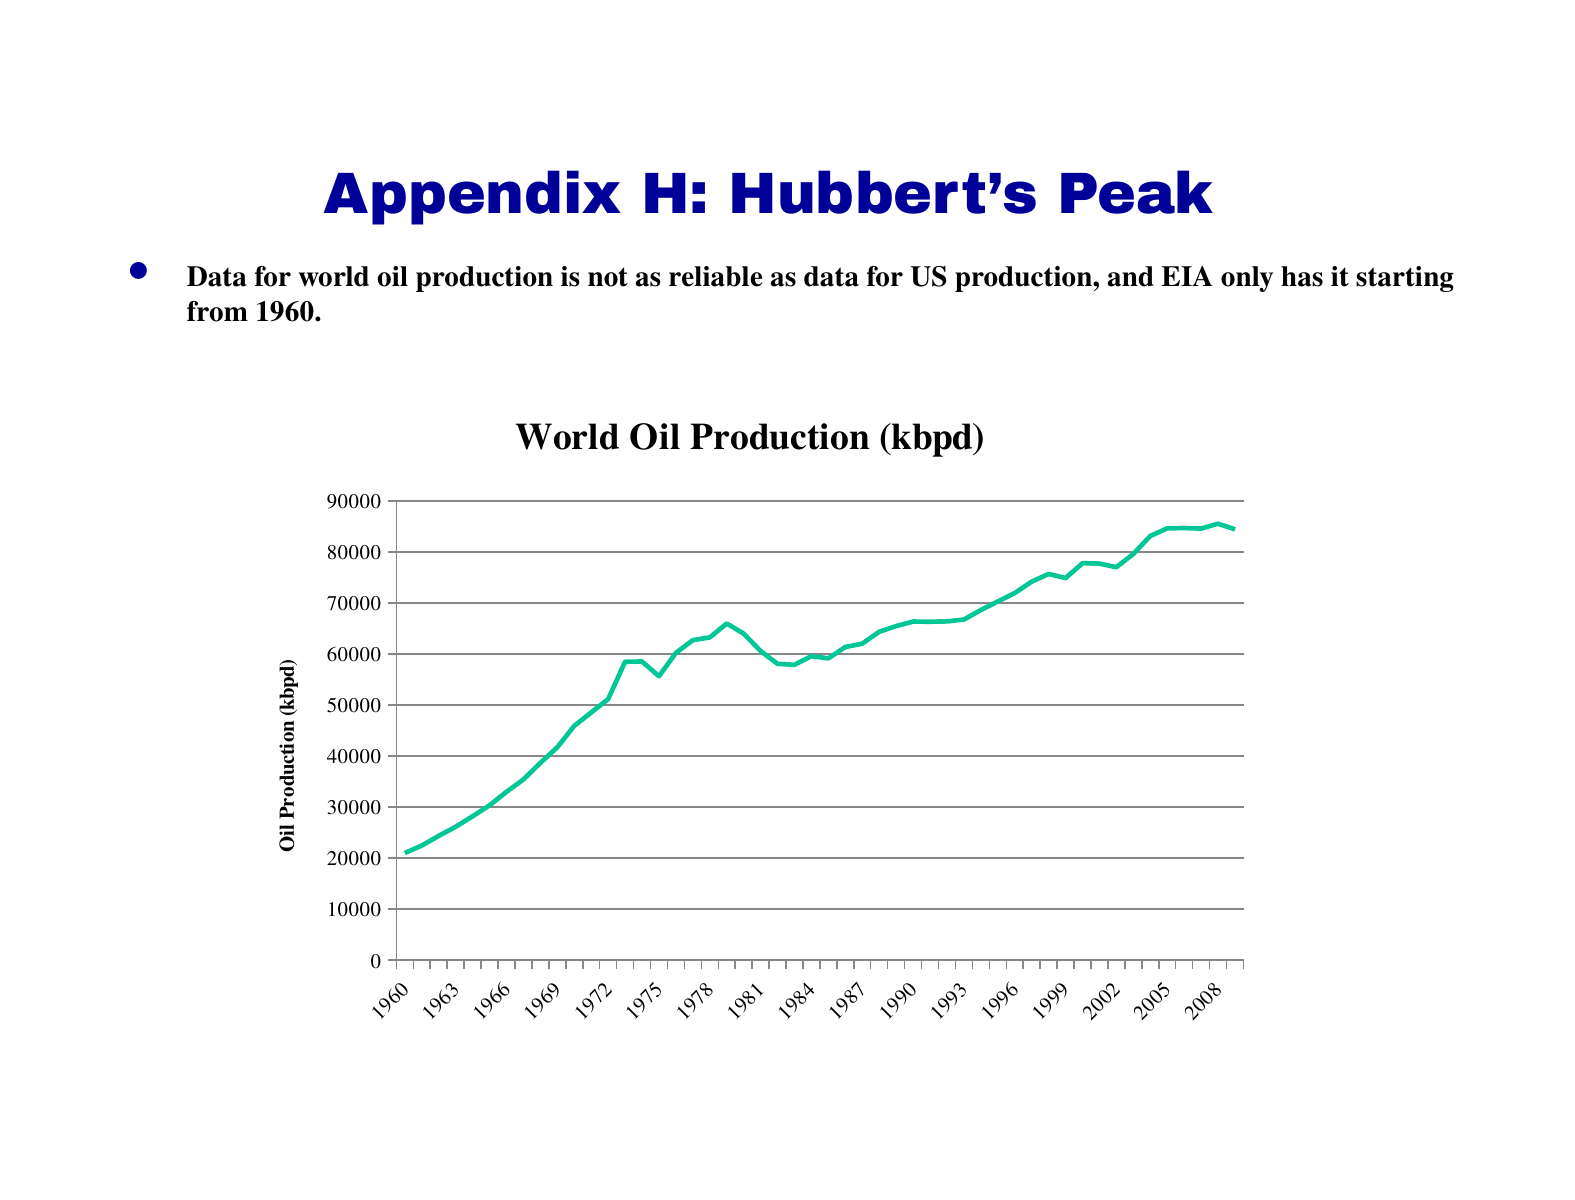

# Appendix H: Hubbert’s Peak
Data for world oil production is not as reliable as data for US production, and EIA only has it starting from 1960.

### Chart: World Oil Production (kbpd)

| Category |  |
|---|---|
| 1960 | 20990.0 |
| 1961 | 22450.0 |
| 1962 | 24350.0 |
| 1963 | 26130.0 |
| 1964 | 28180.0 |
| 1965 | 30330.0 |
| 1966 | 32960.0 |
| 1967 | 35390.0 |
| 1968 | 38630.0 |
| 1969 | 41700.0 |
| 1970 | 45890.0 |
| 1971 | 48520.0 |
| 1972 | 51140.0 |
| 1973 | 58466.0 |
| 1974 | 58510.0 |
| 1975 | 55621.0 |
| 1976 | 60207.0 |
| 1977 | 62694.0 |
| 1978 | 63240.0 |
| 1979 | 65957.0 |
| 1980 | 63963.11645 |
| 1981 | 60574.73873 |
| 1982 | 58056.54062 |
| 1983 | 57867.29003999999 |
| 1984 | 59553.75523 |
| 1985 | 59128.14227000001 |
| 1986 | 61353.93141999999 |
| 1987 | 62013.87054000001 |
| 1988 | 64332.57373999999 |
| 1989 | 65448.59485 |
| 1990 | 66339.86559 |
| 1991 | 66307.33387999992 |
| 1992 | 66374.95285999992 |
| 1993 | 66734.13229999997 |
| 1994 | 68590.09295999988 |
| 1995 | 70273.86871 |
| 1996 | 71918.74665999938 |
| 1997 | 74159.59388999938 |
| 1998 | 75656.07128 |
| 1999 | 74852.79162999999 |
| 2000 | 77768.21573 |
| 2001 | 77685.53232999997 |
| 2002 | 76993.69124 |
| 2003 | 79598.08864 |
| 2004 | 83104.75696 |
| 2005 | 84595.13559 |
| 2006 | 84660.61692 |
| 2007 | 84543.11093 |
| 2008 | 85507.35984 |
| 2009 | 84403.85419000003 |